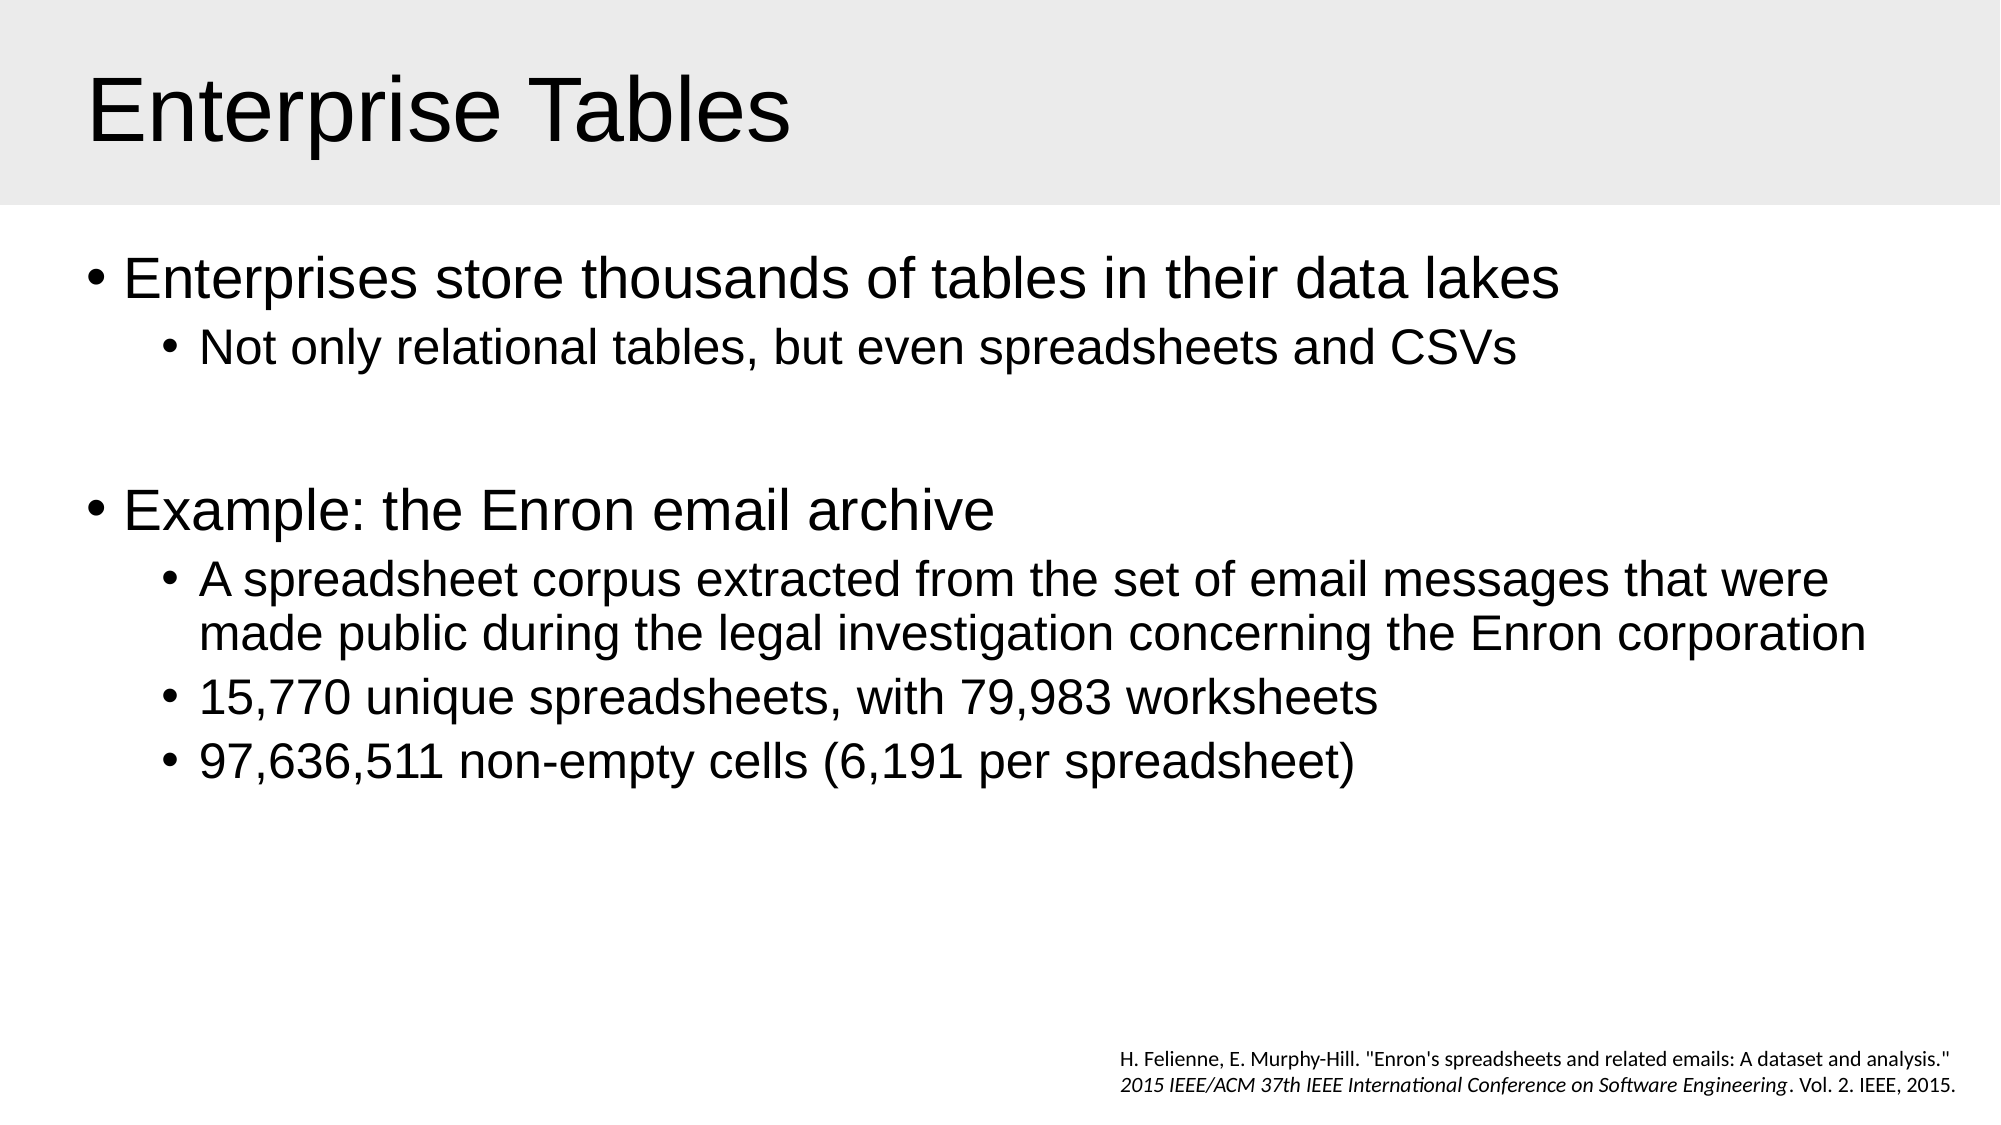

# Enterprise Tables
Enterprises store thousands of tables in their data lakes
Not only relational tables, but even spreadsheets and CSVs

Example: the Enron email archive
A spreadsheet corpus extracted from the set of email messages that were made public during the legal investigation concerning the Enron corporation
15,770 unique spreadsheets, with 79,983 worksheets
97,636,511 non-empty cells (6,191 per spreadsheet)
H. Felienne, E. Murphy-Hill. "Enron's spreadsheets and related emails: A dataset and analysis."
2015 IEEE/ACM 37th IEEE International Conference on Software Engineering. Vol. 2. IEEE, 2015.